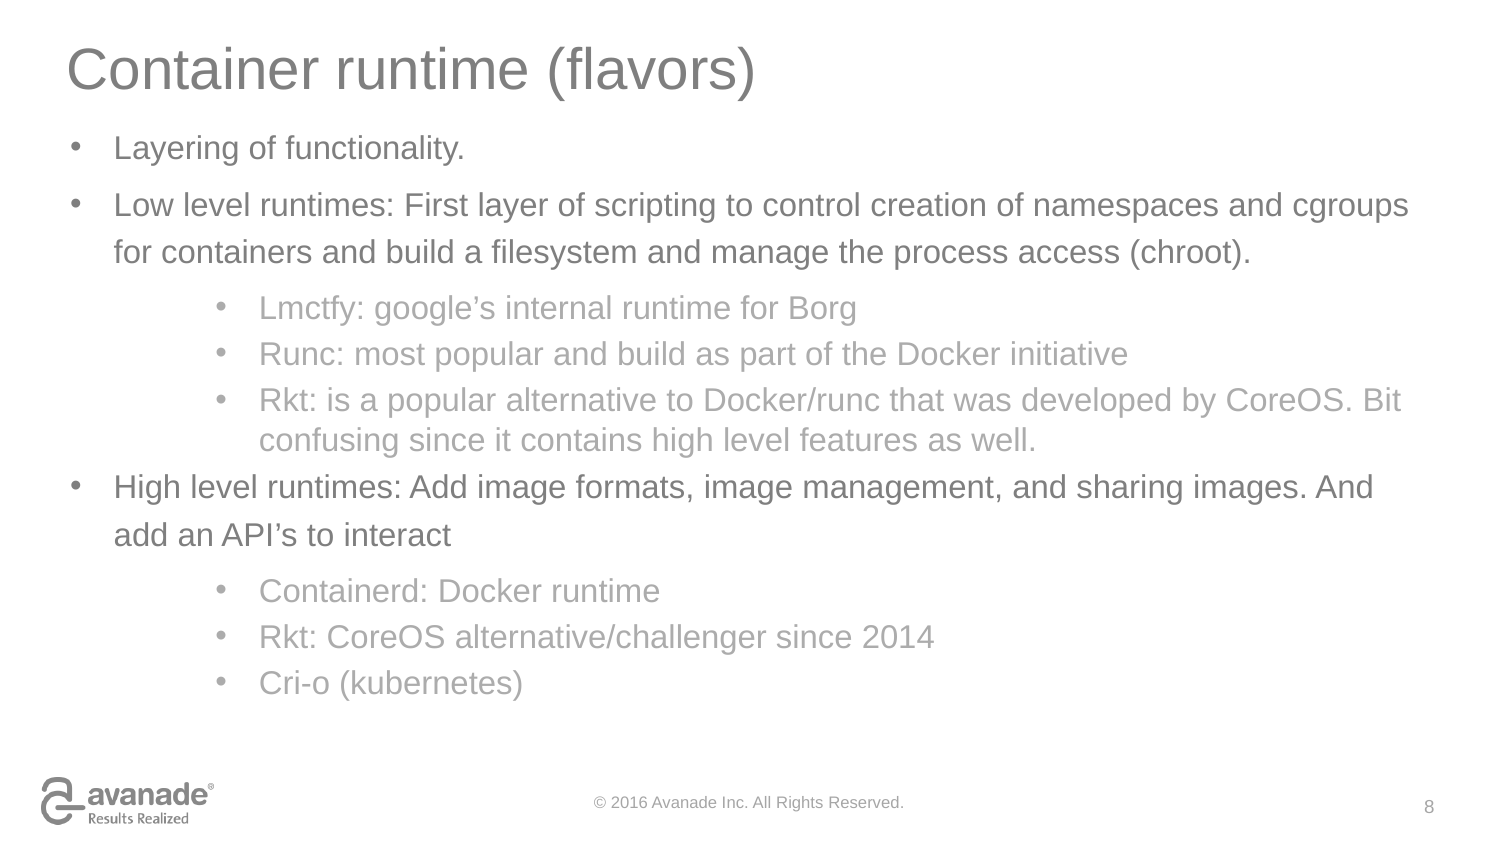

# Container runtime (flavors)
Layering of functionality.
Low level runtimes: First layer of scripting to control creation of namespaces and cgroups for containers and build a filesystem and manage the process access (chroot).
Lmctfy: google’s internal runtime for Borg
Runc: most popular and build as part of the Docker initiative
Rkt: is a popular alternative to Docker/runc that was developed by CoreOS. Bit confusing since it contains high level features as well.
High level runtimes: Add image formats, image management, and sharing images. And add an API’s to interact
Containerd: Docker runtime
Rkt: CoreOS alternative/challenger since 2014
Cri-o (kubernetes)